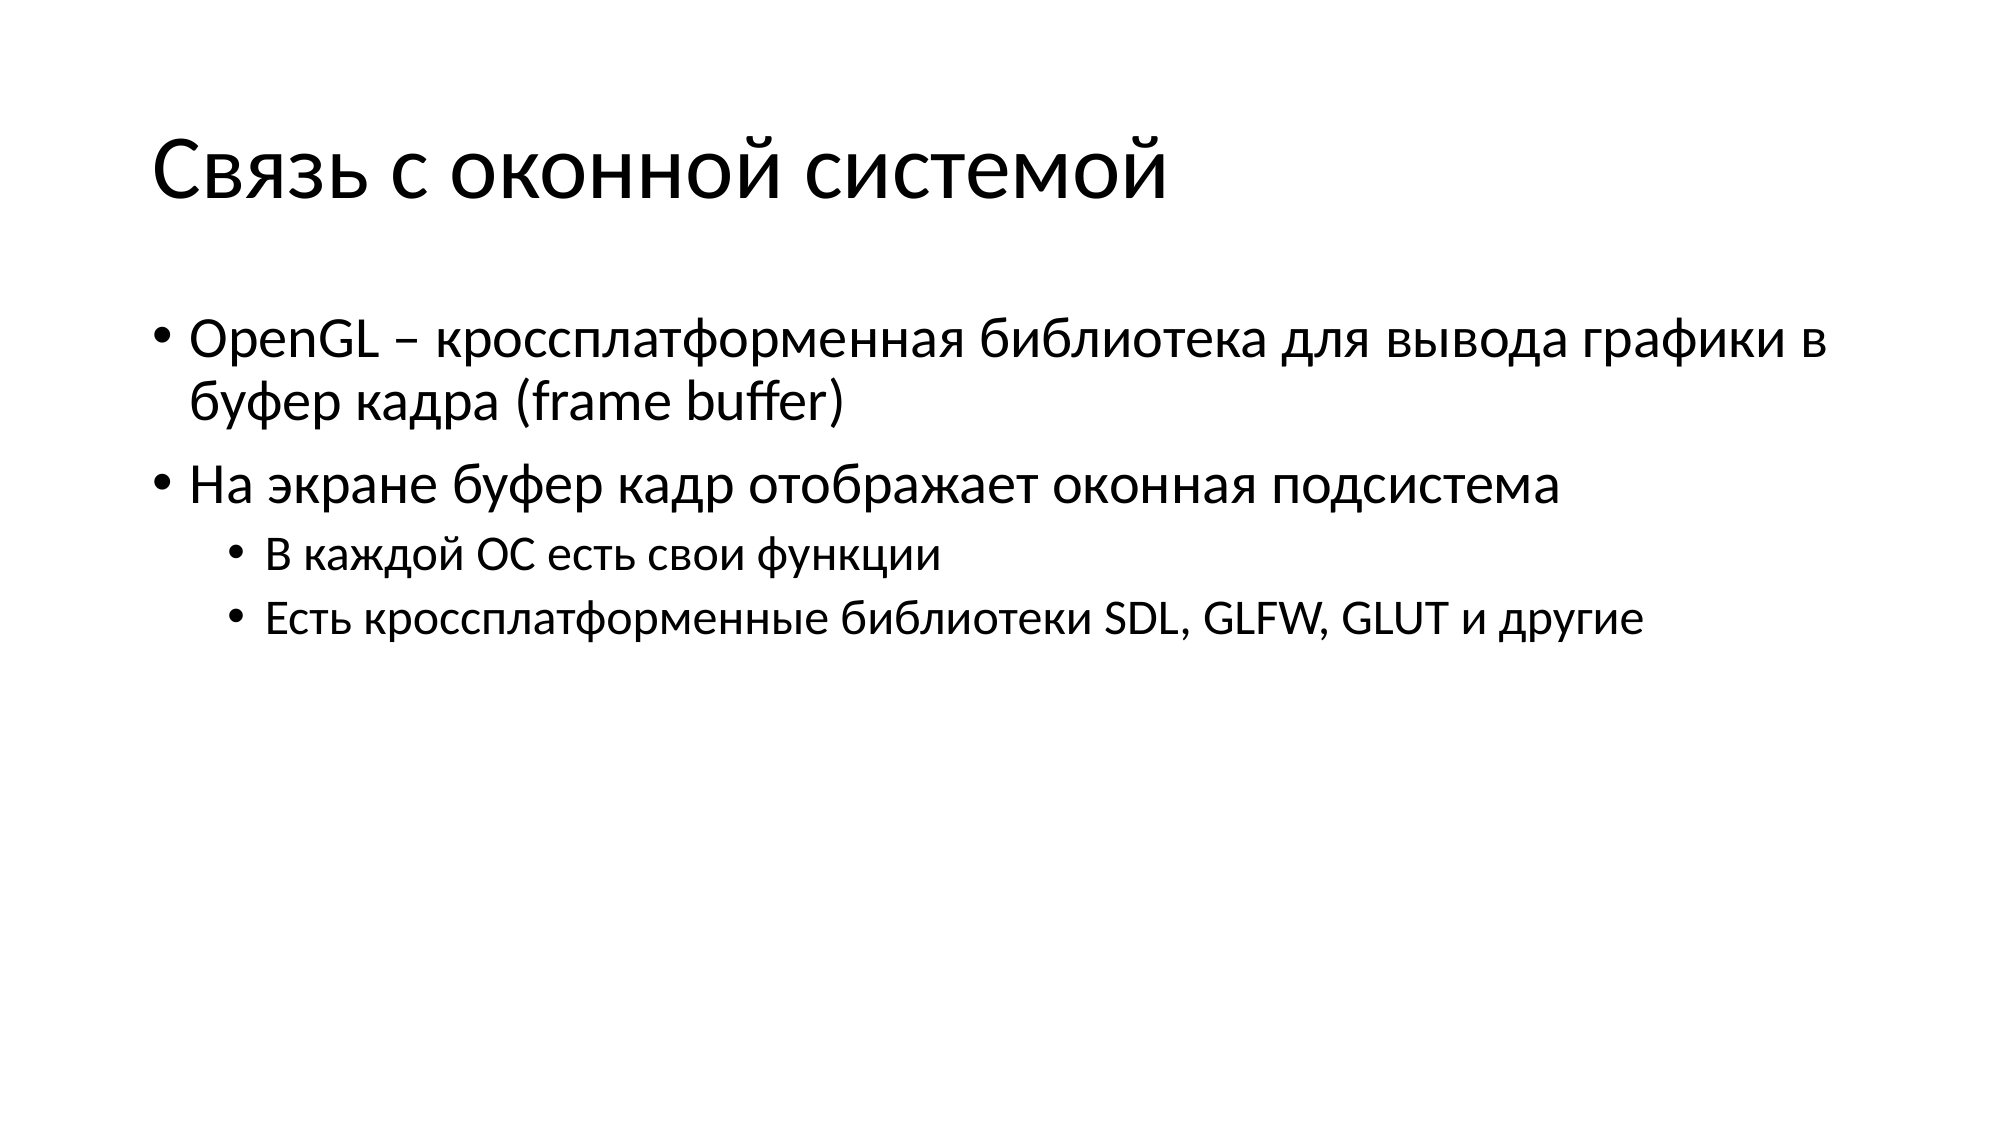

# Связь с оконной системой
OpenGL – кроссплатформенная библиотека для вывода графики в буфер кадра (frame buffer)
На экране буфер кадр отображает оконная подсистема
В каждой ОС есть свои функции
Есть кроссплатформенные библиотеки SDL, GLFW, GLUT и другие